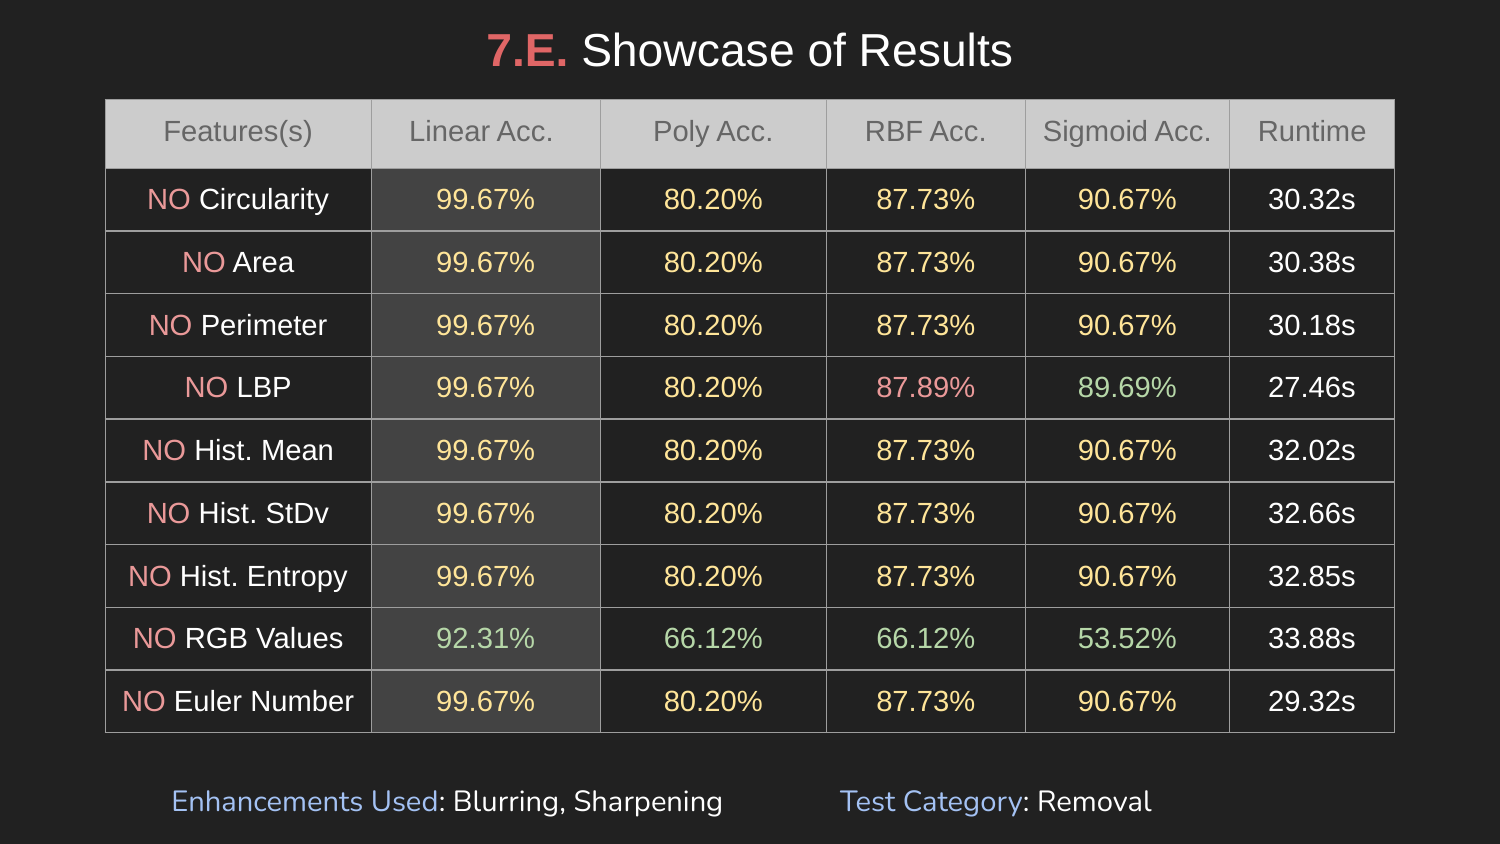

# 7.E. Showcase of Results

| Features(s) | Linear Acc. | Poly Acc. | RBF Acc. | Sigmoid Acc. | Runtime |
| --- | --- | --- | --- | --- | --- |
| NO Circularity | 99.67% | 80.20% | 87.73% | 90.67% | 30.32s |
| NO Area | 99.67% | 80.20% | 87.73% | 90.67% | 30.38s |
| NO Perimeter | 99.67% | 80.20% | 87.73% | 90.67% | 30.18s |
| NO LBP | 99.67% | 80.20% | 87.89% | 89.69% | 27.46s |
| NO Hist. Mean | 99.67% | 80.20% | 87.73% | 90.67% | 32.02s |
| NO Hist. StDv | 99.67% | 80.20% | 87.73% | 90.67% | 32.66s |
| NO Hist. Entropy | 99.67% | 80.20% | 87.73% | 90.67% | 32.85s |
| NO RGB Values | 92.31% | 66.12% | 66.12% | 53.52% | 33.88s |
| NO Euler Number | 99.67% | 80.20% | 87.73% | 90.67% | 29.32s |
Enhancements Used: Blurring, Sharpening
Test Category: Removal